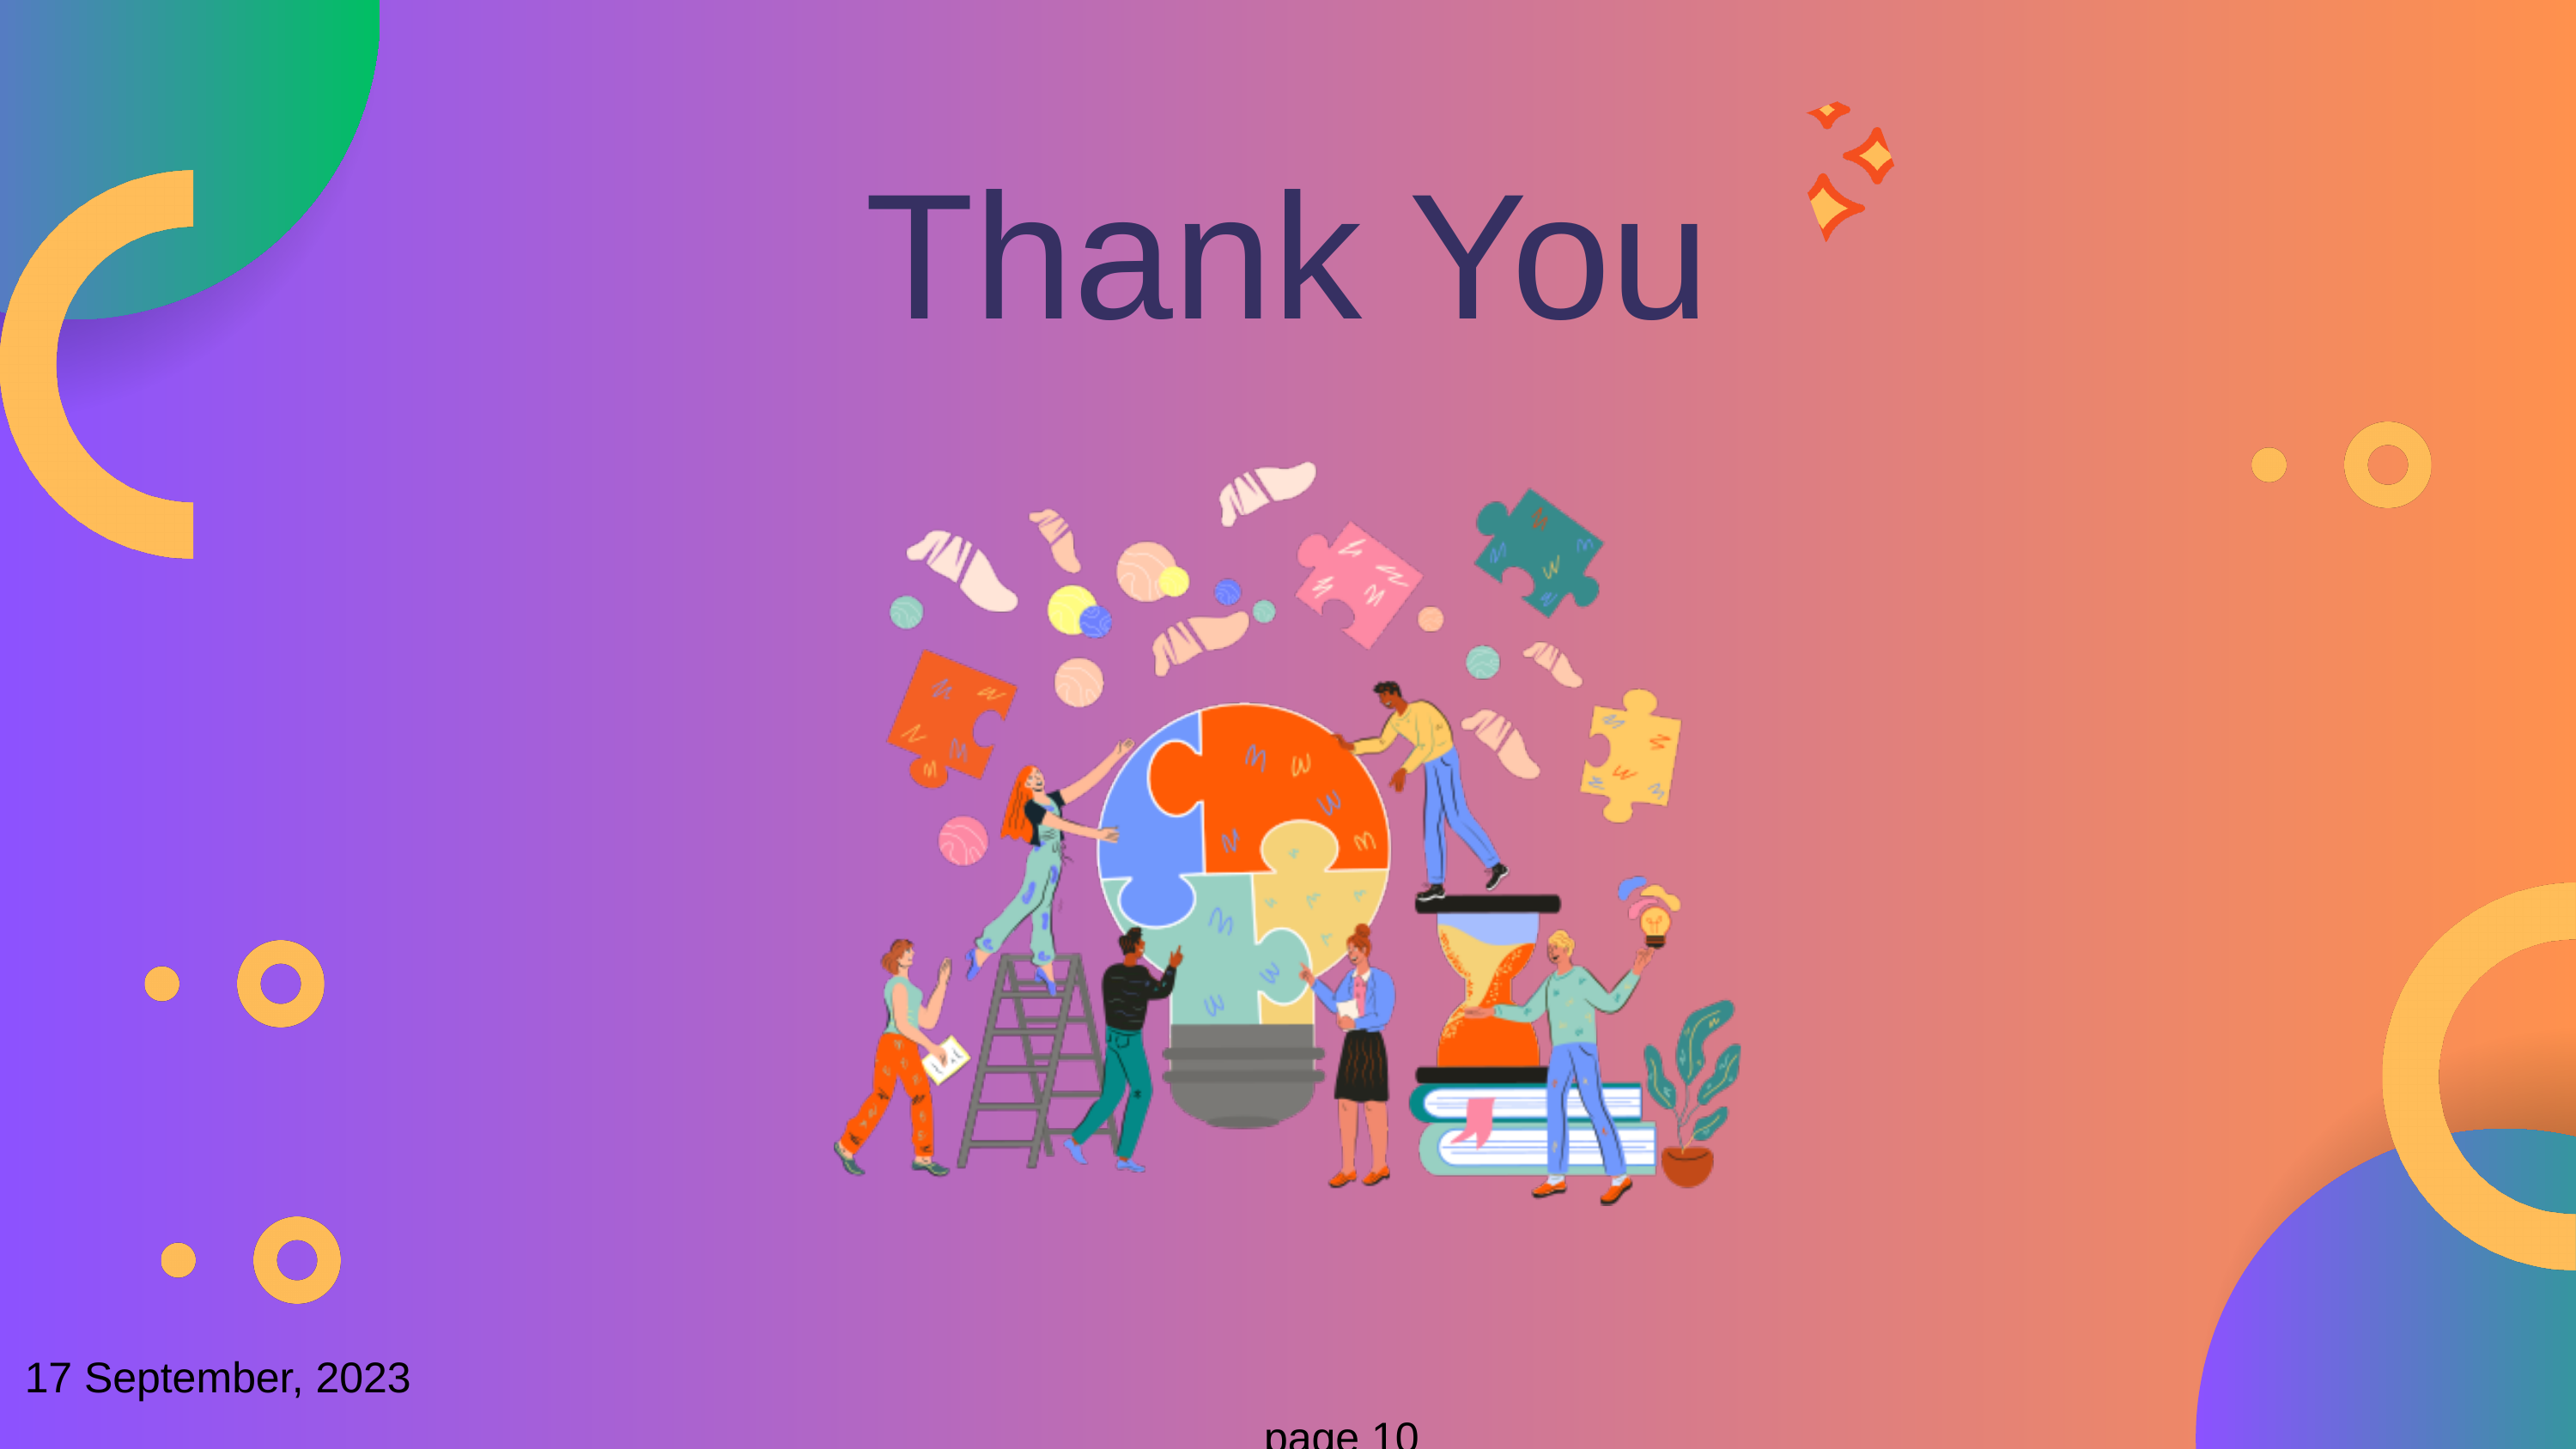

Thank You

17 September, 2023                                                                                                                                                                                            page 10